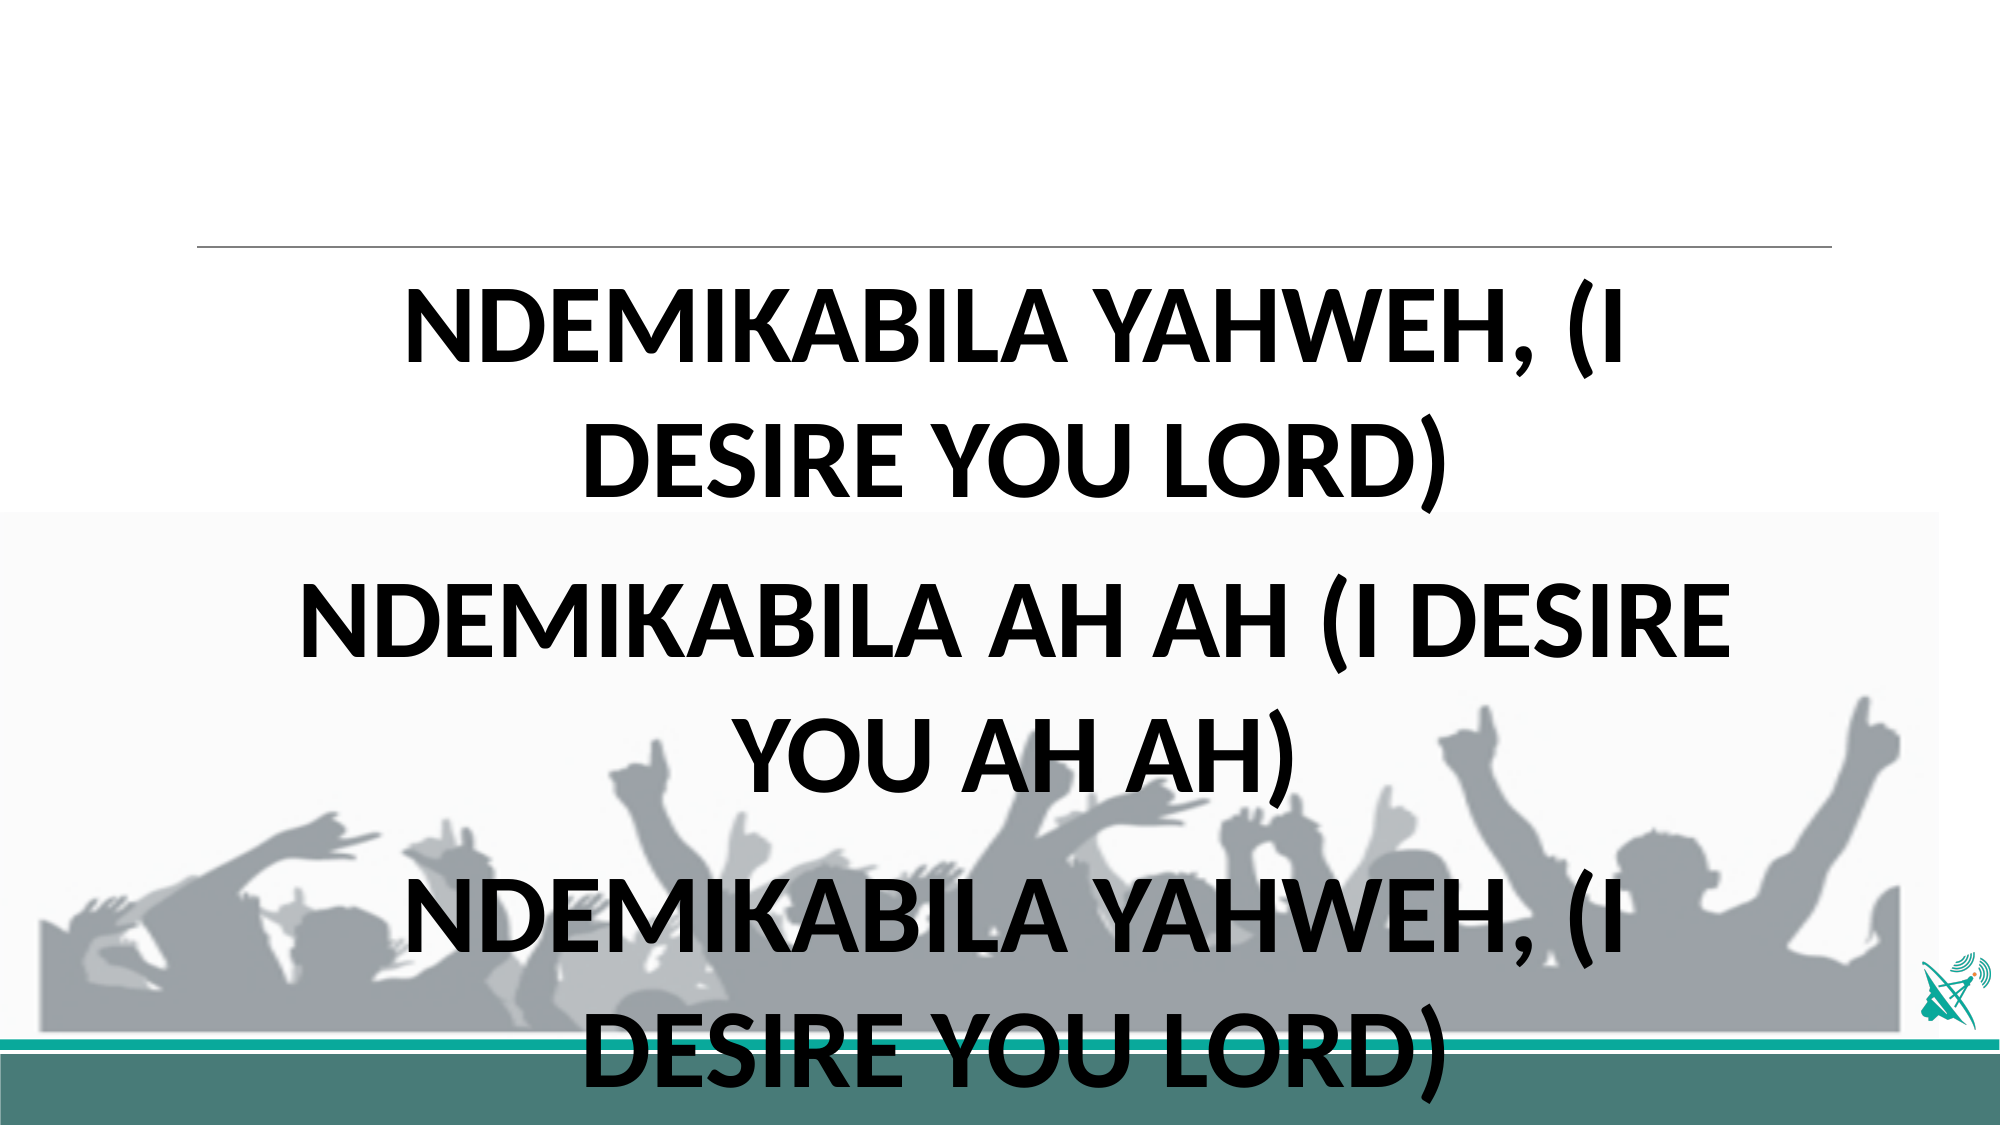

NDEMIKABILA YAHWEH, (I DESIRE YOU LORD)
NDEMIKABILA AH AH (I DESIRE YOU AH AH)
NDEMIKABILA YAHWEH, (I DESIRE YOU LORD)
NDEMIKABILA (I DESIRE YOU AH AH)